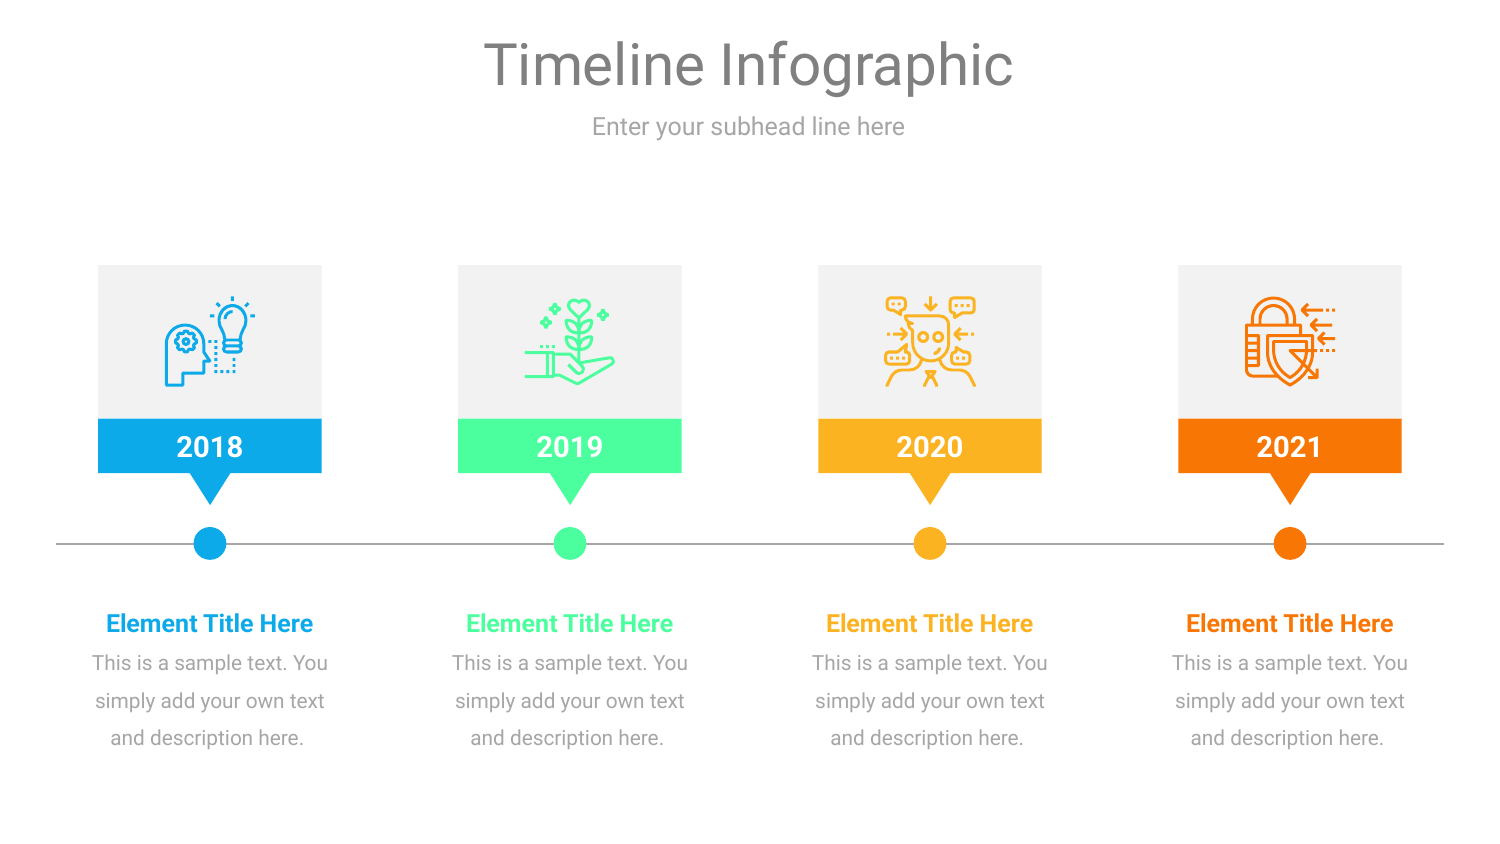

# Timeline Infographic
Enter your subhead line here

2018
2019
2020
2021

Element Title Here
This is a sample text. You simply add your own text and description here.
Element Title Here
This is a sample text. You simply add your own text and description here.
Element Title Here
This is a sample text. You simply add your own text and description here.
Element Title Here
This is a sample text. You simply add your own text and description here.